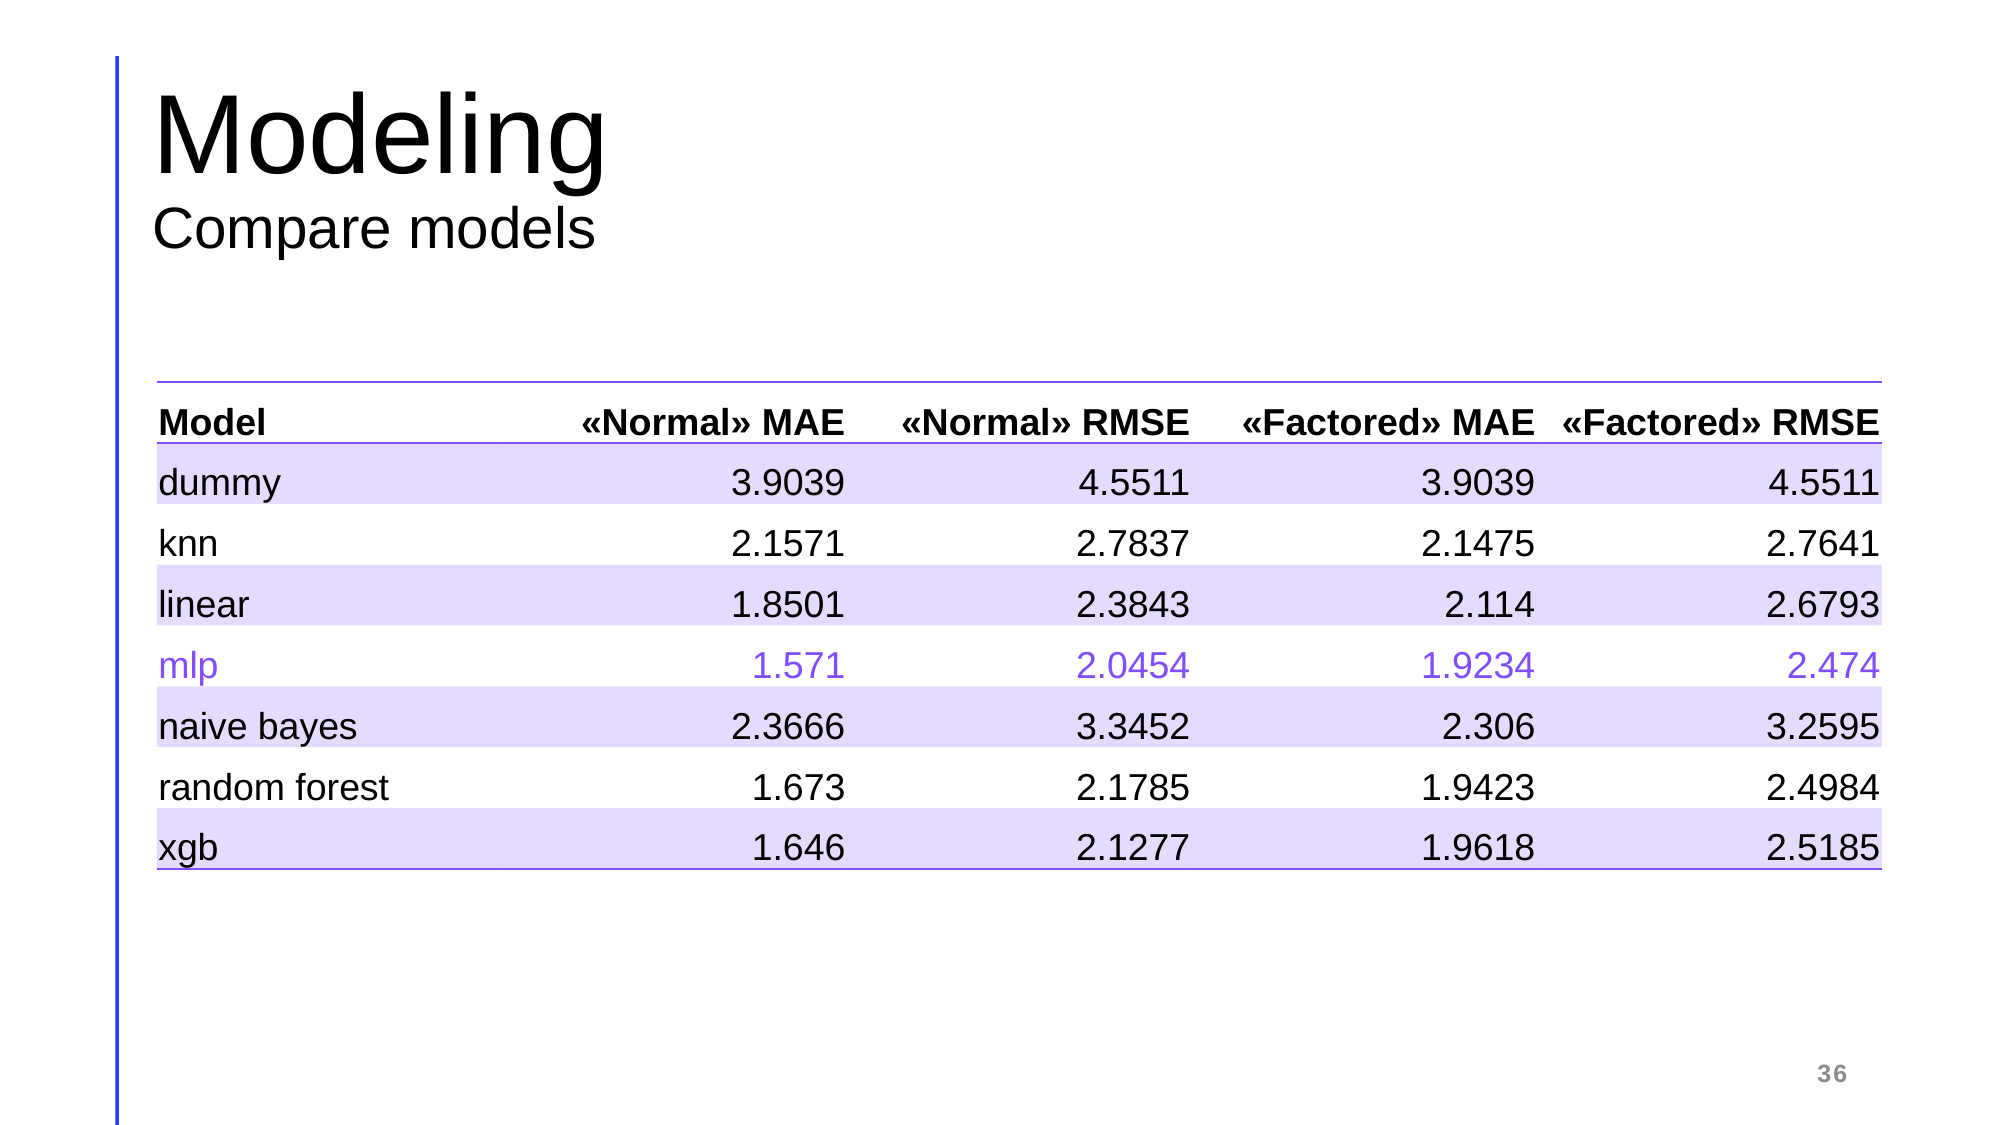

# Modeling Compare models
| Model | «Normal» MAE | «Normal» RMSE | «Factored» MAE | «Factored» RMSE |
| --- | --- | --- | --- | --- |
| dummy | 3.9039 | 4.5511 | 3.9039 | 4.5511 |
| knn | 2.1571 | 2.7837 | 2.1475 | 2.7641 |
| linear | 1.8501 | 2.3843 | 2.114 | 2.6793 |
| mlp | 1.571 | 2.0454 | 1.9234 | 2.474 |
| naive bayes | 2.3666 | 3.3452 | 2.306 | 3.2595 |
| random forest | 1.673 | 2.1785 | 1.9423 | 2.4984 |
| xgb | 1.646 | 2.1277 | 1.9618 | 2.5185 |
36